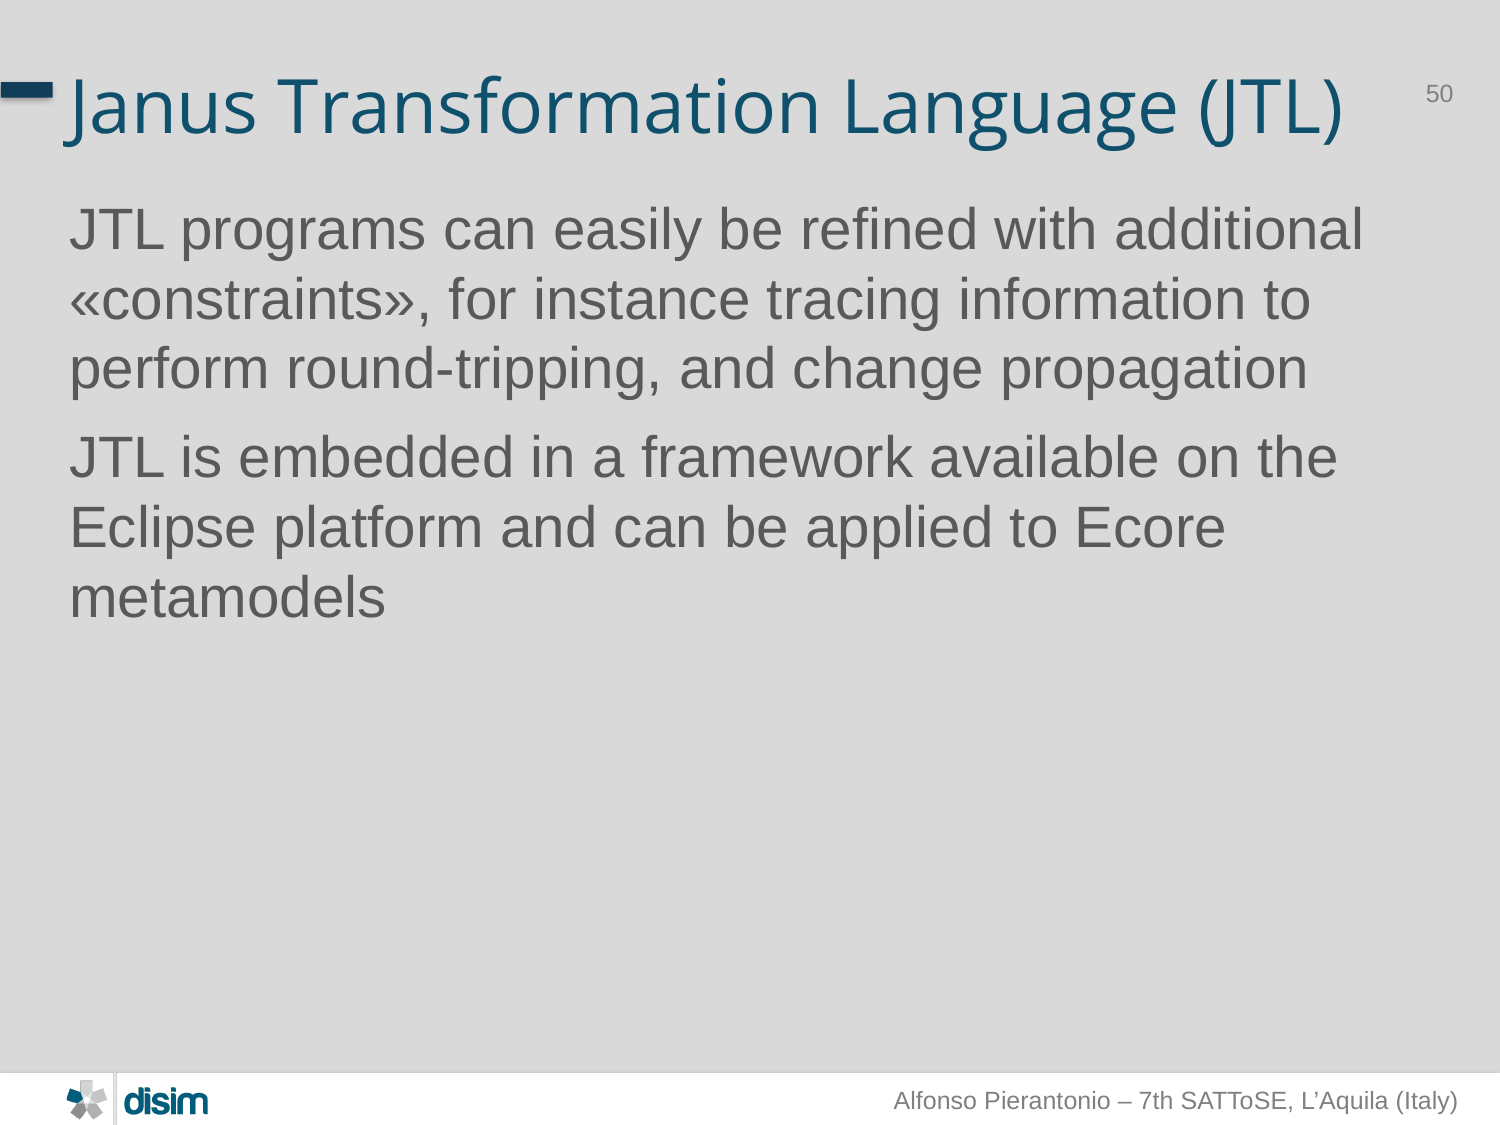

# Janus Transformation Language (JTL)
JTL programs can easily be refined with additional «constraints», for instance tracing information to perform round-tripping, and change propagation
JTL is embedded in a framework available on the Eclipse platform and can be applied to Ecore metamodels